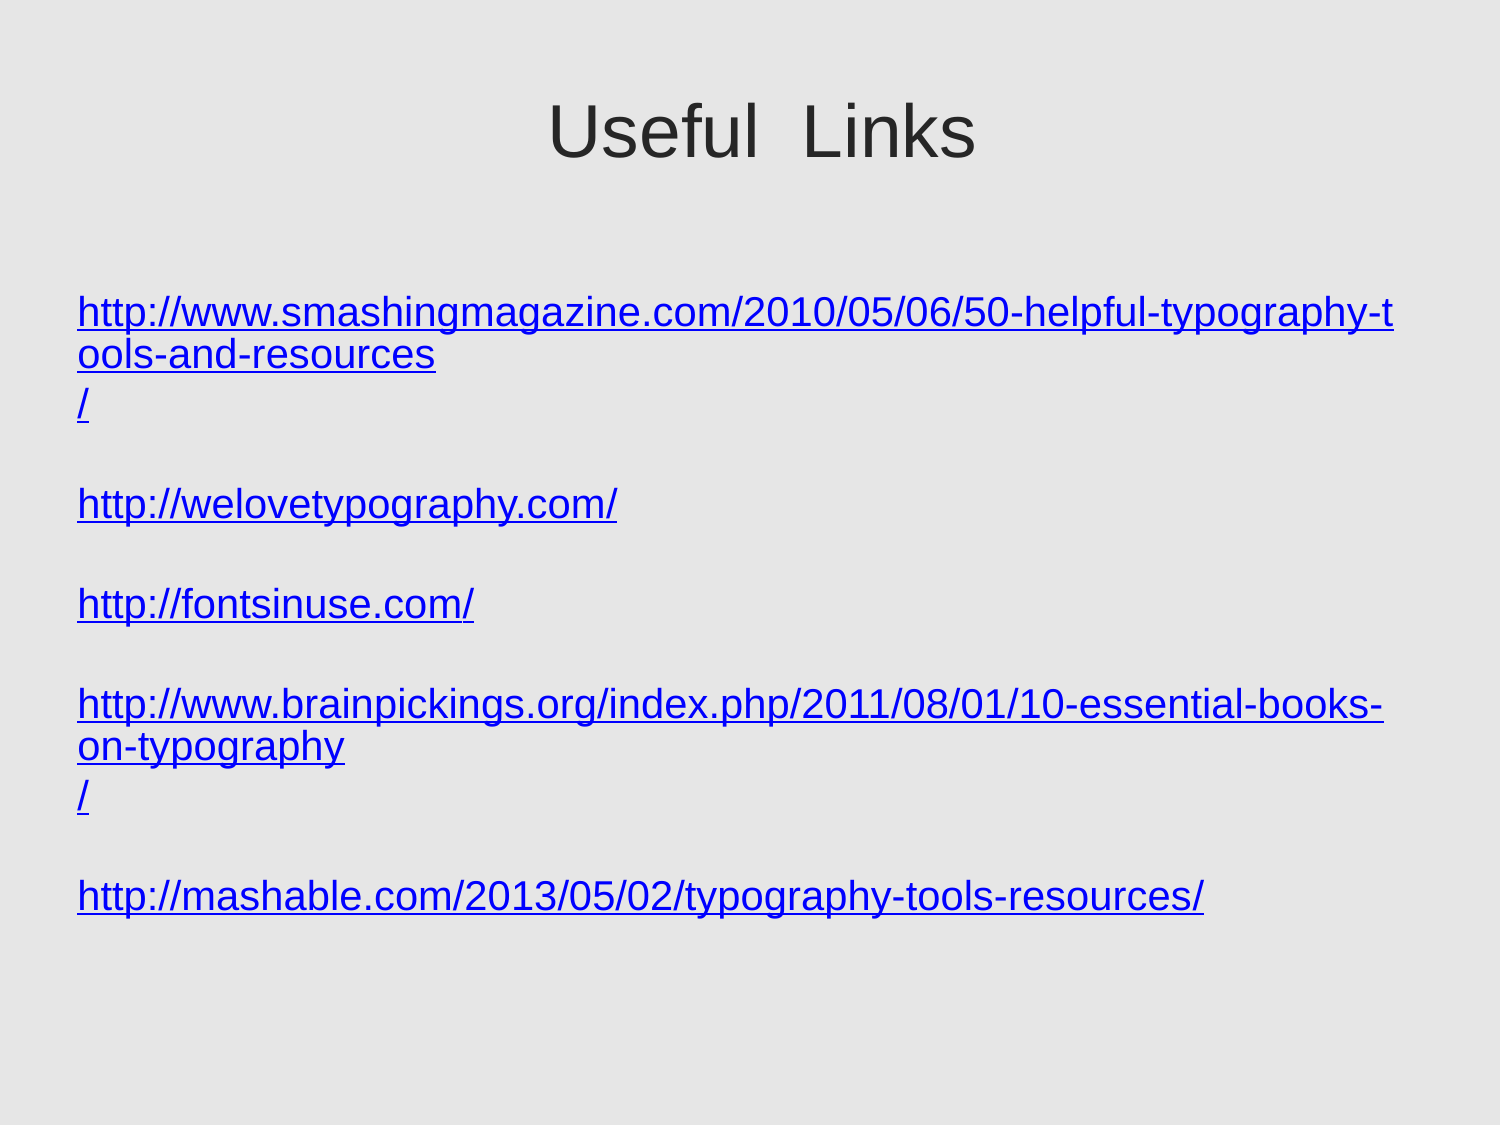

#
Useful  Links

http://www.smashingmagazine.com/2010/05/06/50-helpful-typography-tools-and-resources/

http://welovetypography.com/

http://fontsinuse.com/

http://www.brainpickings.org/index.php/2011/08/01/10-essential-books-on-typography/

http://mashable.com/2013/05/02/typography-tools-resources/

55